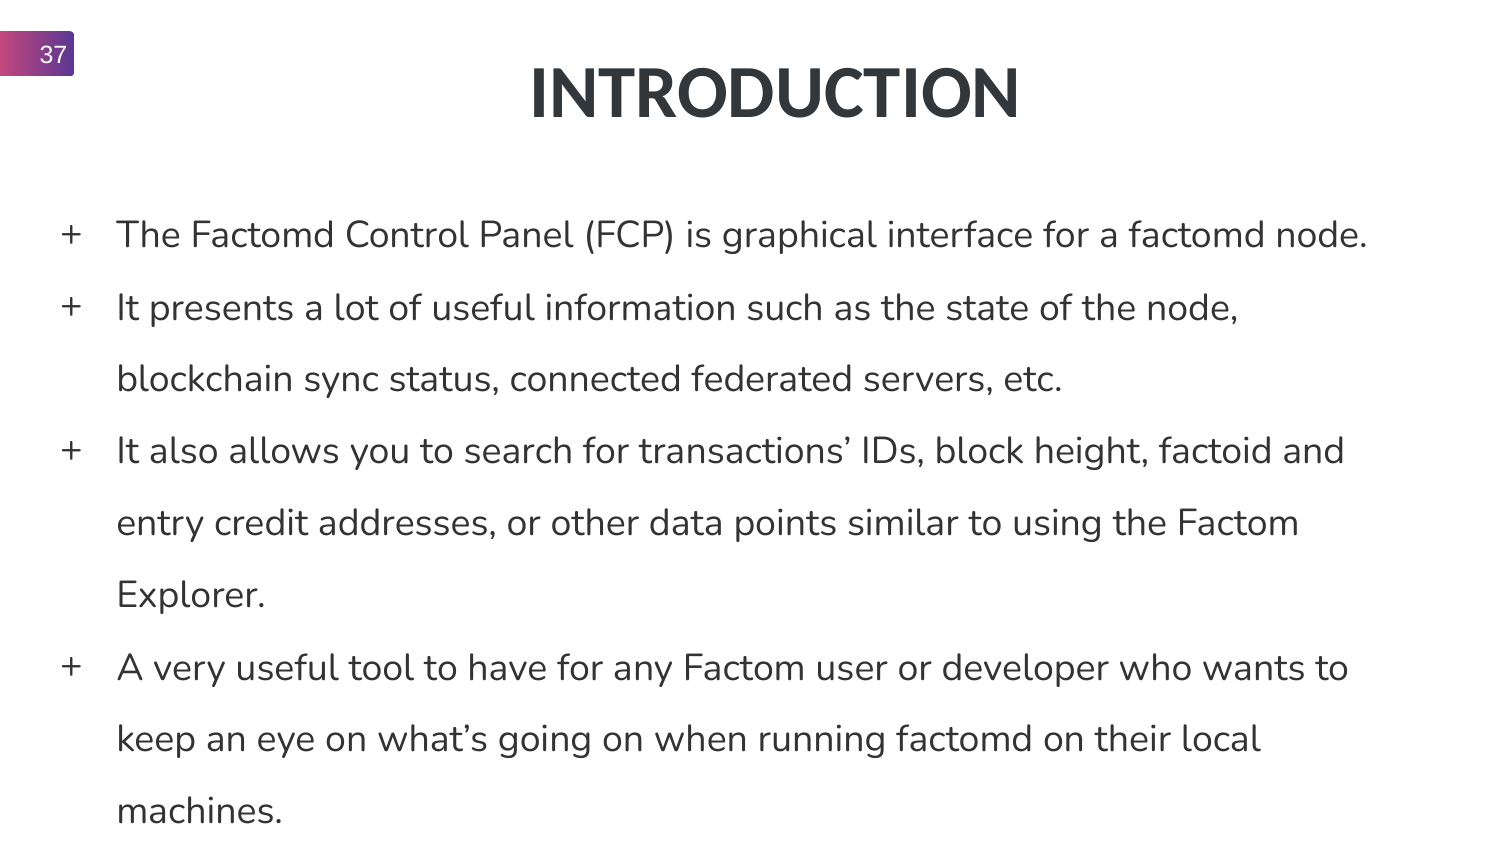

37
INTRODUCTION
The Factomd Control Panel (FCP) is graphical interface for a factomd node.
It presents a lot of useful information such as the state of the node, blockchain sync status, connected federated servers, etc.
It also allows you to search for transactions’ IDs, block height, factoid and entry credit addresses, or other data points similar to using the Factom Explorer.
A very useful tool to have for any Factom user or developer who wants to keep an eye on what’s going on when running factomd on their local machines.